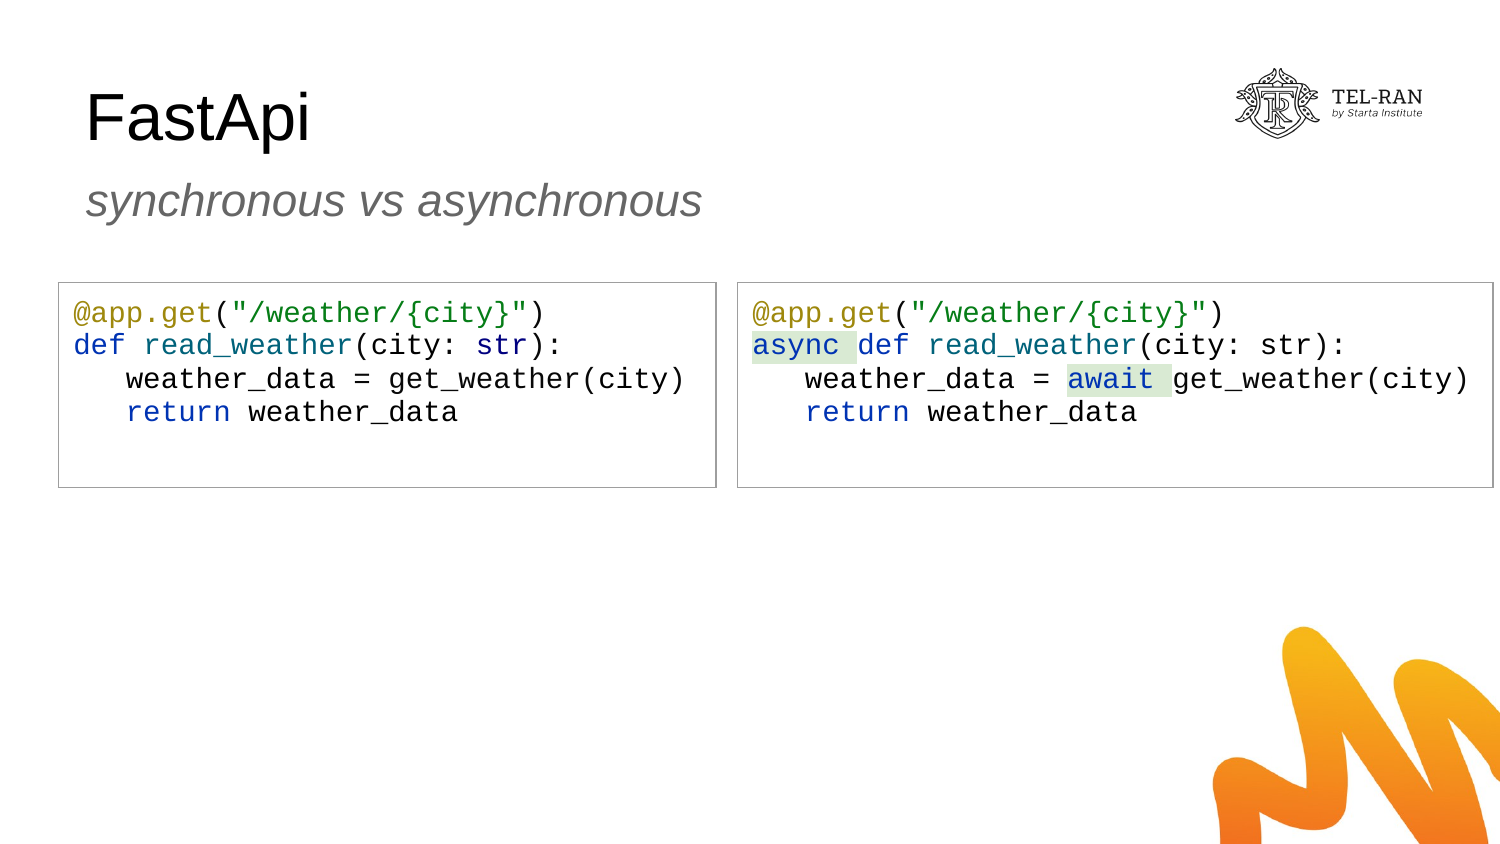

# FastApi
synchronous vs asynchronous
| @app.get("/weather/{city}") def read\_weather(city: str): weather\_data = get\_weather(city) return weather\_data |
| --- |
| @app.get("/weather/{city}") async def read\_weather(city: str): weather\_data = await get\_weather(city) return weather\_data |
| --- |